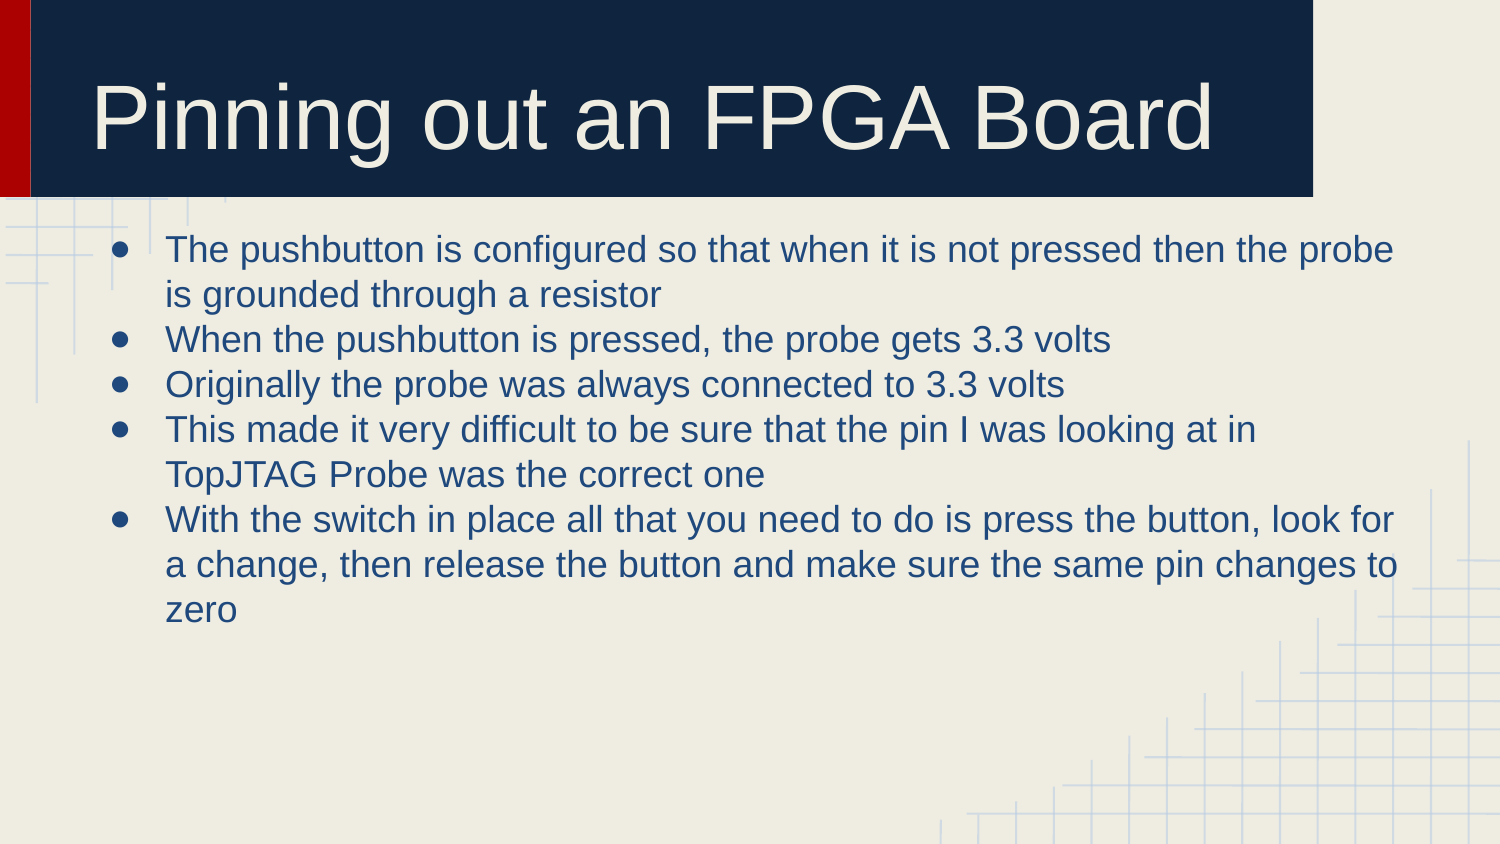

# Pinning out an FPGA Board
The pushbutton is configured so that when it is not pressed then the probe is grounded through a resistor
When the pushbutton is pressed, the probe gets 3.3 volts
Originally the probe was always connected to 3.3 volts
This made it very difficult to be sure that the pin I was looking at in TopJTAG Probe was the correct one
With the switch in place all that you need to do is press the button, look for a change, then release the button and make sure the same pin changes to zero